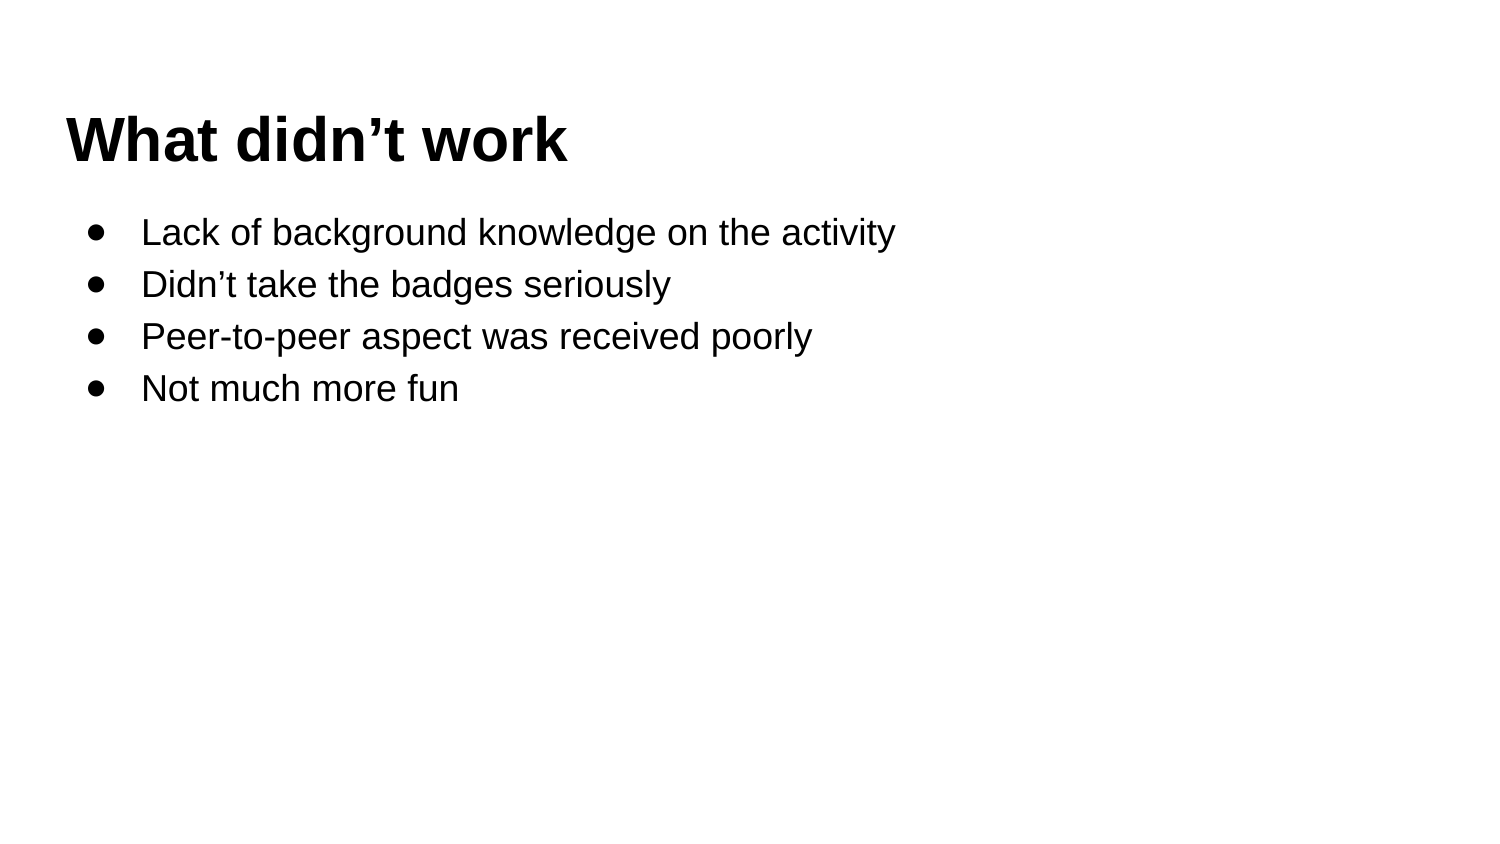

# What didn’t work
Lack of background knowledge on the activity
Didn’t take the badges seriously
Peer-to-peer aspect was received poorly
Not much more fun